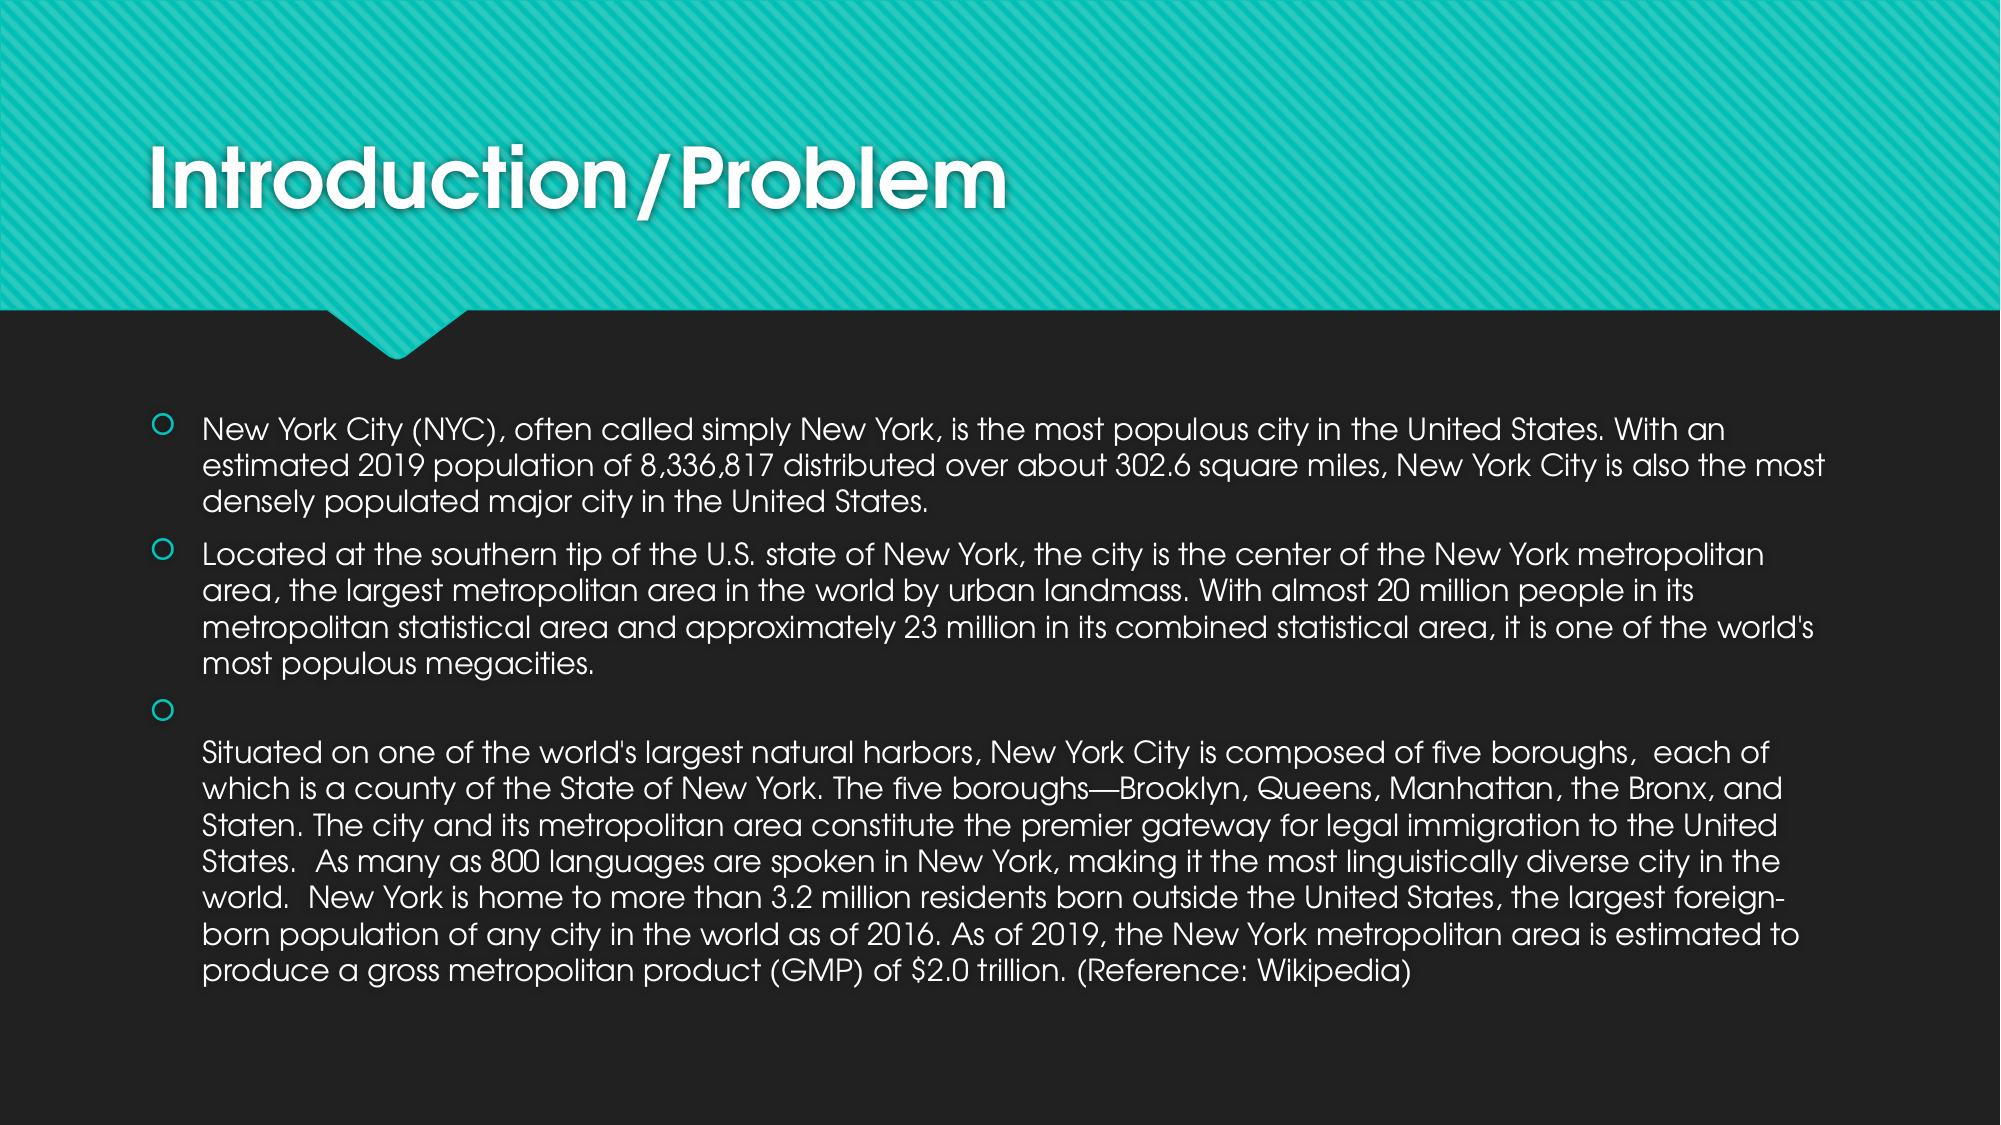

# Introduction/Problem
New York City (NYC), often called simply New York, is the most populous city in the United States. With an estimated 2019 population of 8,336,817 distributed over about 302.6 square miles, New York City is also the most densely populated major city in the United States.
Located at the southern tip of the U.S. state of New York, the city is the center of the New York metropolitan area, the largest metropolitan area in the world by urban landmass. With almost 20 million people in its metropolitan statistical area and approximately 23 million in its combined statistical area, it is one of the world's most populous megacities.
Situated on one of the world's largest natural harbors, New York City is composed of five boroughs,  each of which is a county of the State of New York. The five boroughs—Brooklyn, Queens, Manhattan, the Bronx, and Staten. The city and its metropolitan area constitute the premier gateway for legal immigration to the United States.  As many as 800 languages are spoken in New York, making it the most linguistically diverse city in the world.  New York is home to more than 3.2 million residents born outside the United States, the largest foreign-born population of any city in the world as of 2016. As of 2019, the New York metropolitan area is estimated to produce a gross metropolitan product (GMP) of $2.0 trillion. (Reference: Wikipedia)